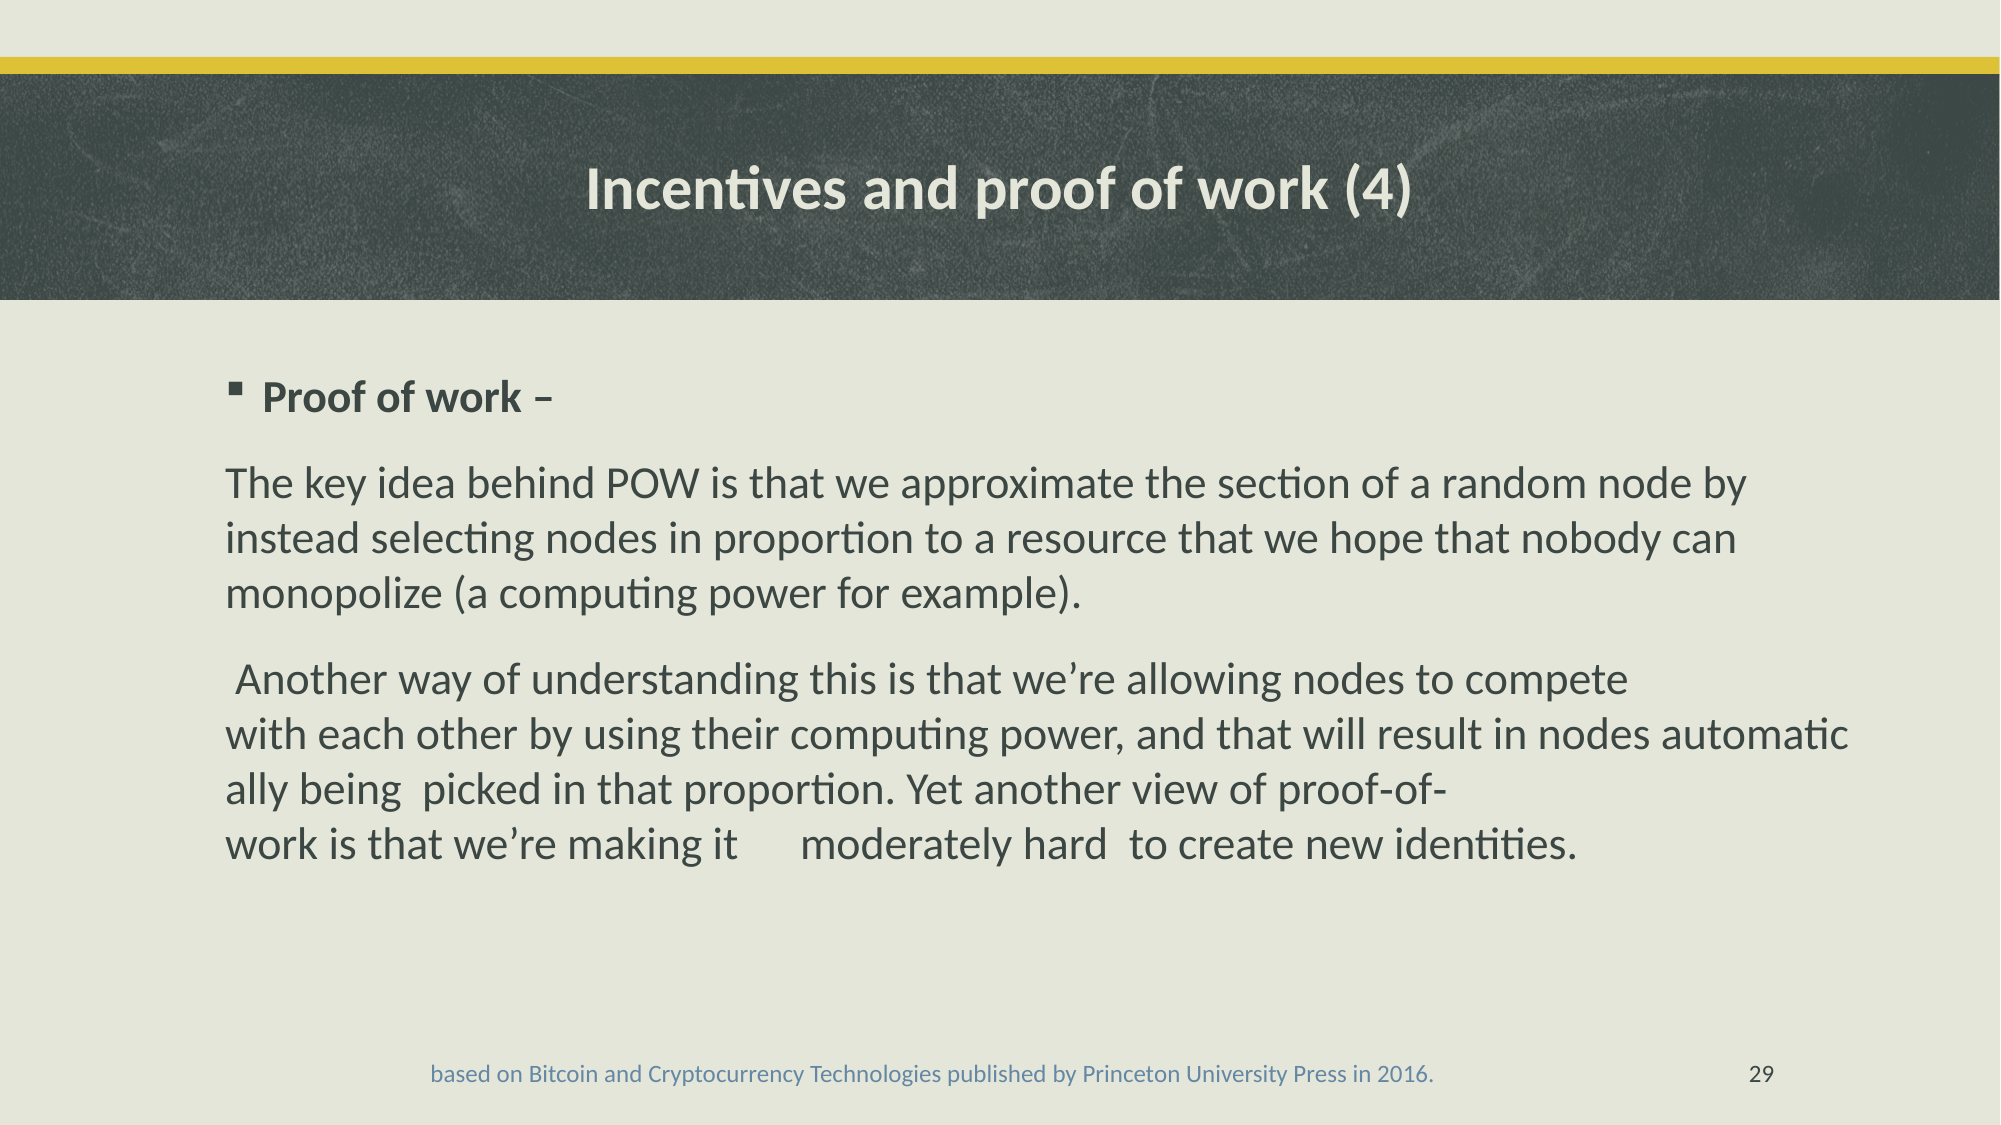

# Incentives and proof of work (4)
Proof of work –
The key idea behind POW is that we approximate the section of a random node by instead selecting nodes in proportion to a resource that we hope that nobody can monopolize (a computing power for example).
 Another way of understanding this is that we’re allowing nodes to compete  with each other by using their computing power, and that will result in nodes automatically being  picked in that proportion. Yet another view of proof‐of‐work is that we’re making it      moderately hard  to create new identities.
based on Bitcoin and Cryptocurrency Technologies published by Princeton University Press in 2016.
29